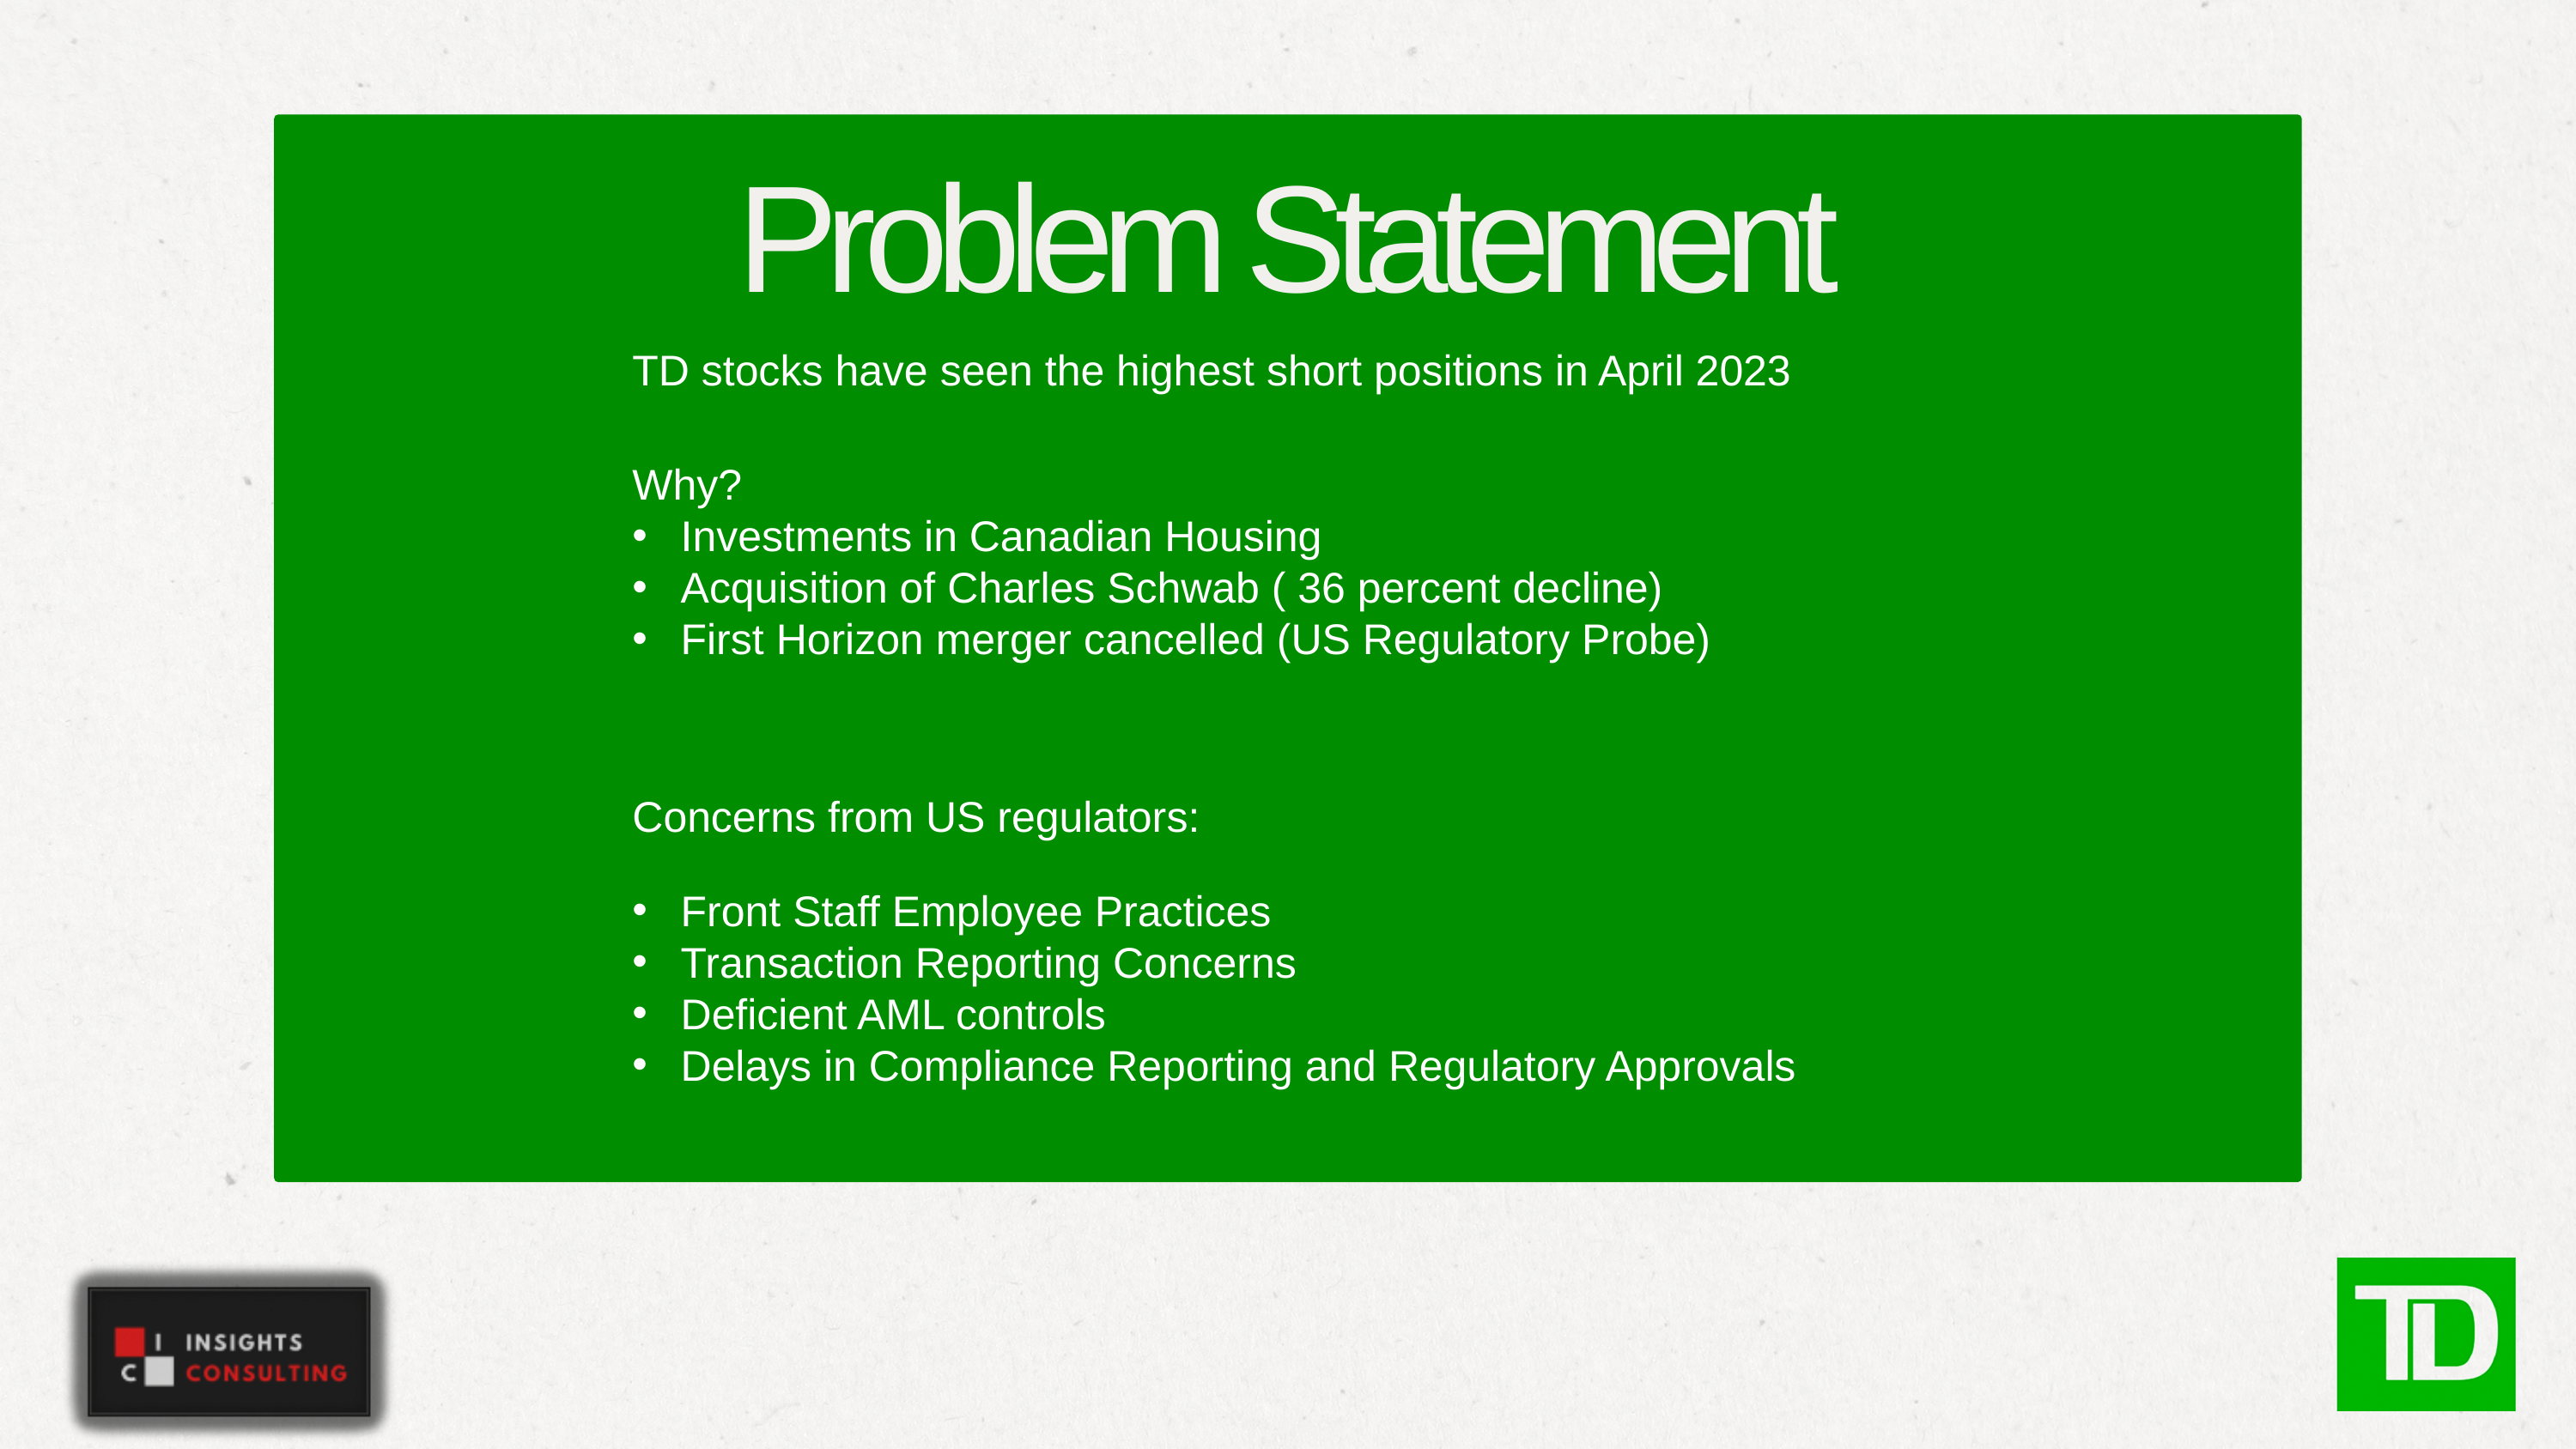

Problem Statement
TD stocks have seen the highest short positions in April 2023
Why?
Investments in Canadian Housing
Acquisition of Charles Schwab ( 36 percent decline)
First Horizon merger cancelled (US Regulatory Probe)
Concerns from US regulators:
Front Staff Employee Practices
Transaction Reporting Concerns
Deficient AML controls
Delays in Compliance Reporting and Regulatory Approvals